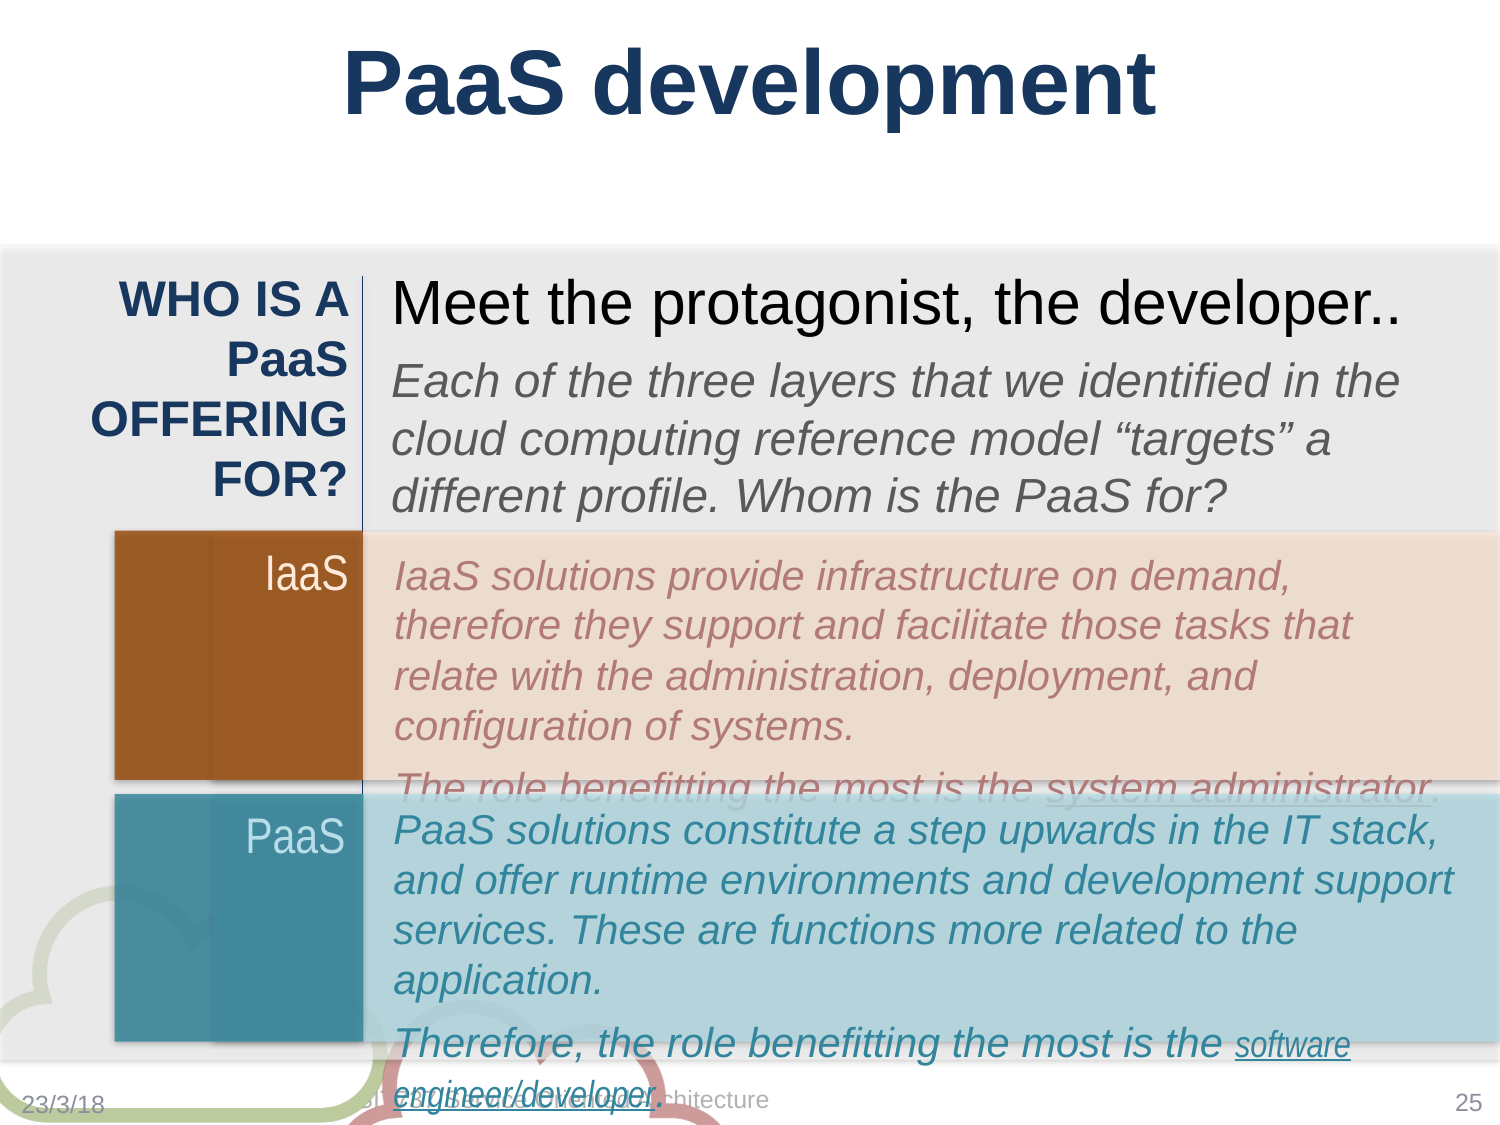

# PaaS development

Meet the protagonist, the developer..
Each of the three layers that we identified in the cloud computing reference model “targets” a different profile. Whom is the PaaS for?
WHO IS A PaaS OFFERING FOR?

IaaS solutions provide infrastructure on demand, therefore they support and facilitate those tasks that relate with the administration, deployment, and configuration of systems.
The role benefitting the most is the system administrator.
IaaS

PaaS solutions constitute a step upwards in the IT stack, and offer runtime environments and development support services. These are functions more related to the application.
Therefore, the role benefitting the most is the software engineer/developer.

PaaS
25
23/3/18
SIT737 Service Oriented Architecture